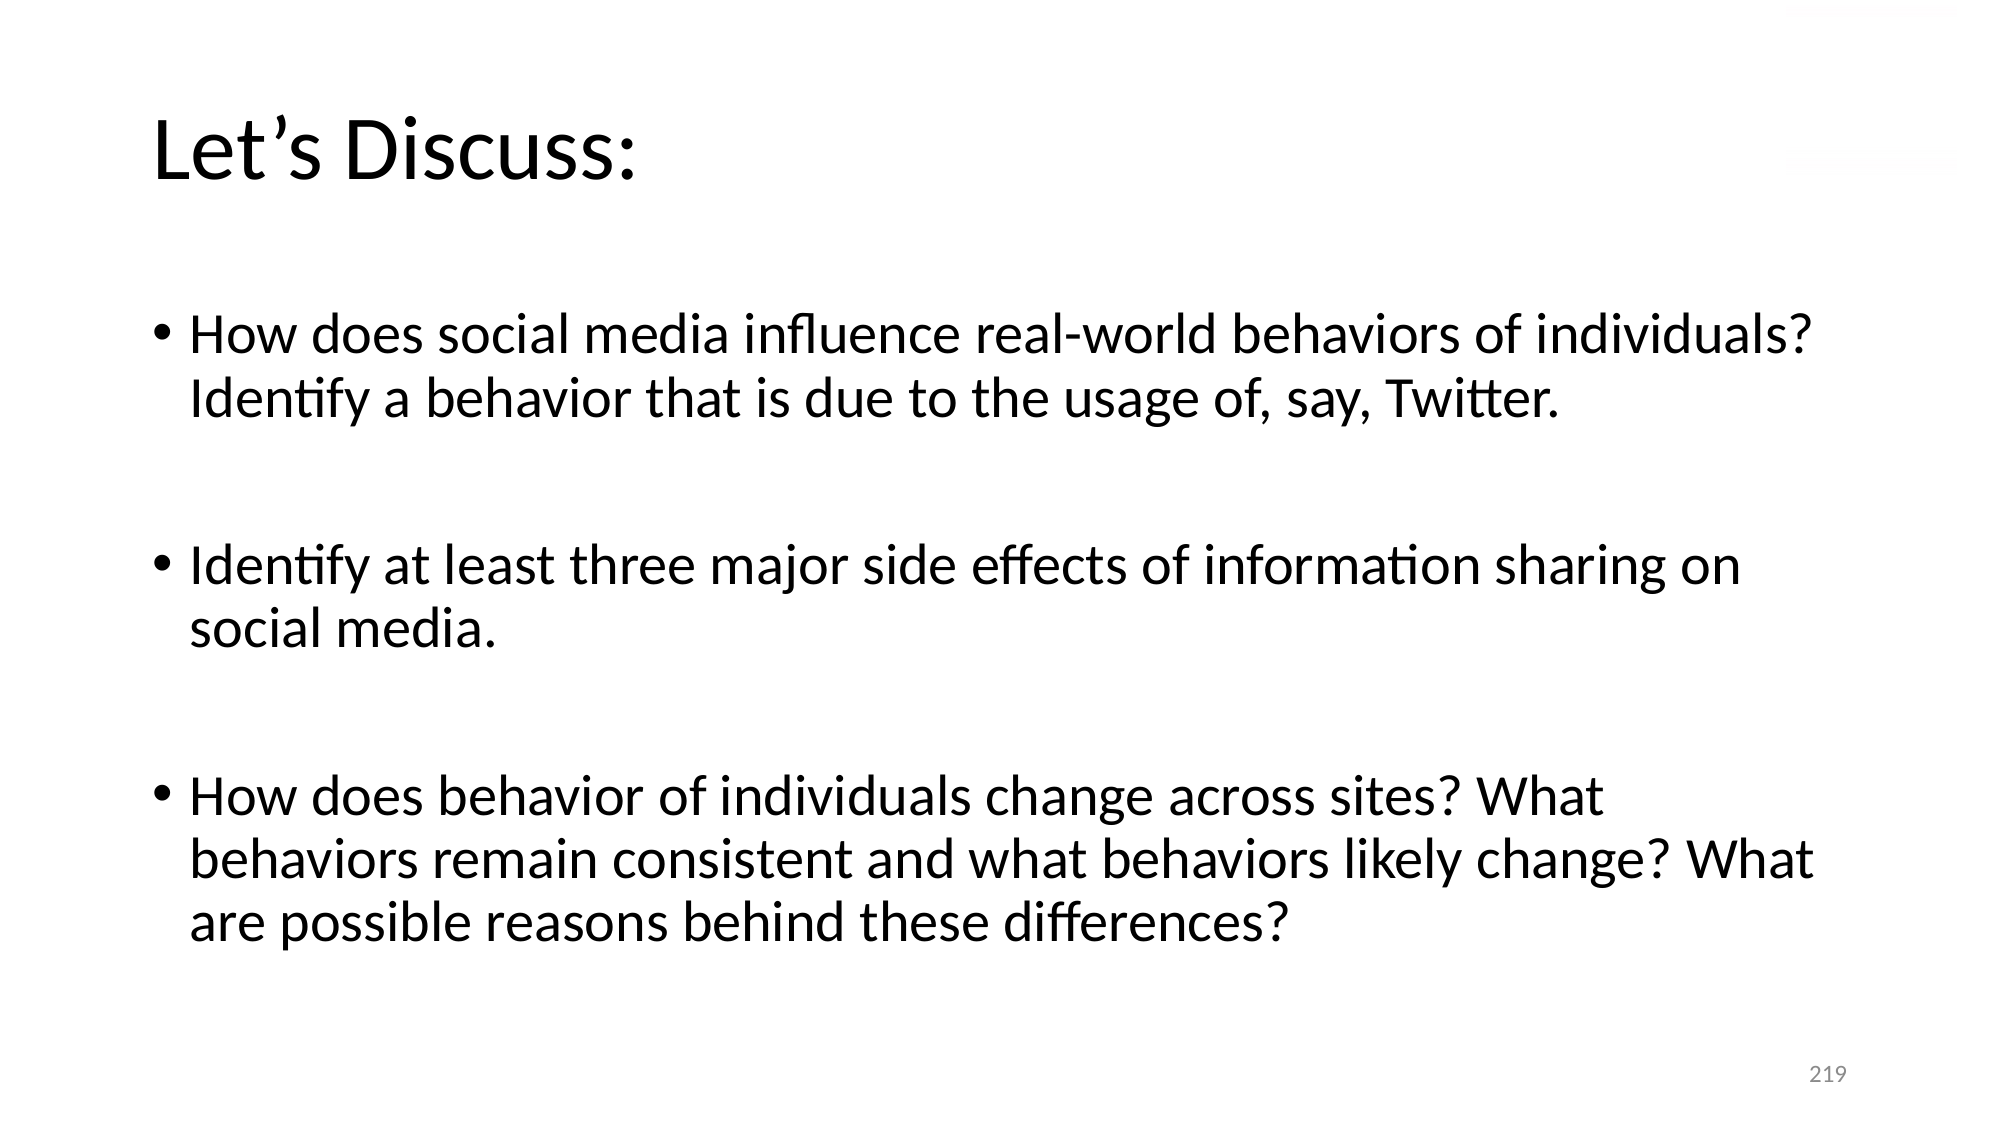

Let’s Discuss:

How does social media influence real-world behaviors of individuals? Identify a behavior that is due to the usage of, say, Twitter.

Identify at least three major side effects of information sharing on social media.

How does behavior of individuals change across sites? What behaviors remain consistent and what behaviors likely change? What are possible reasons behind these differences?
219